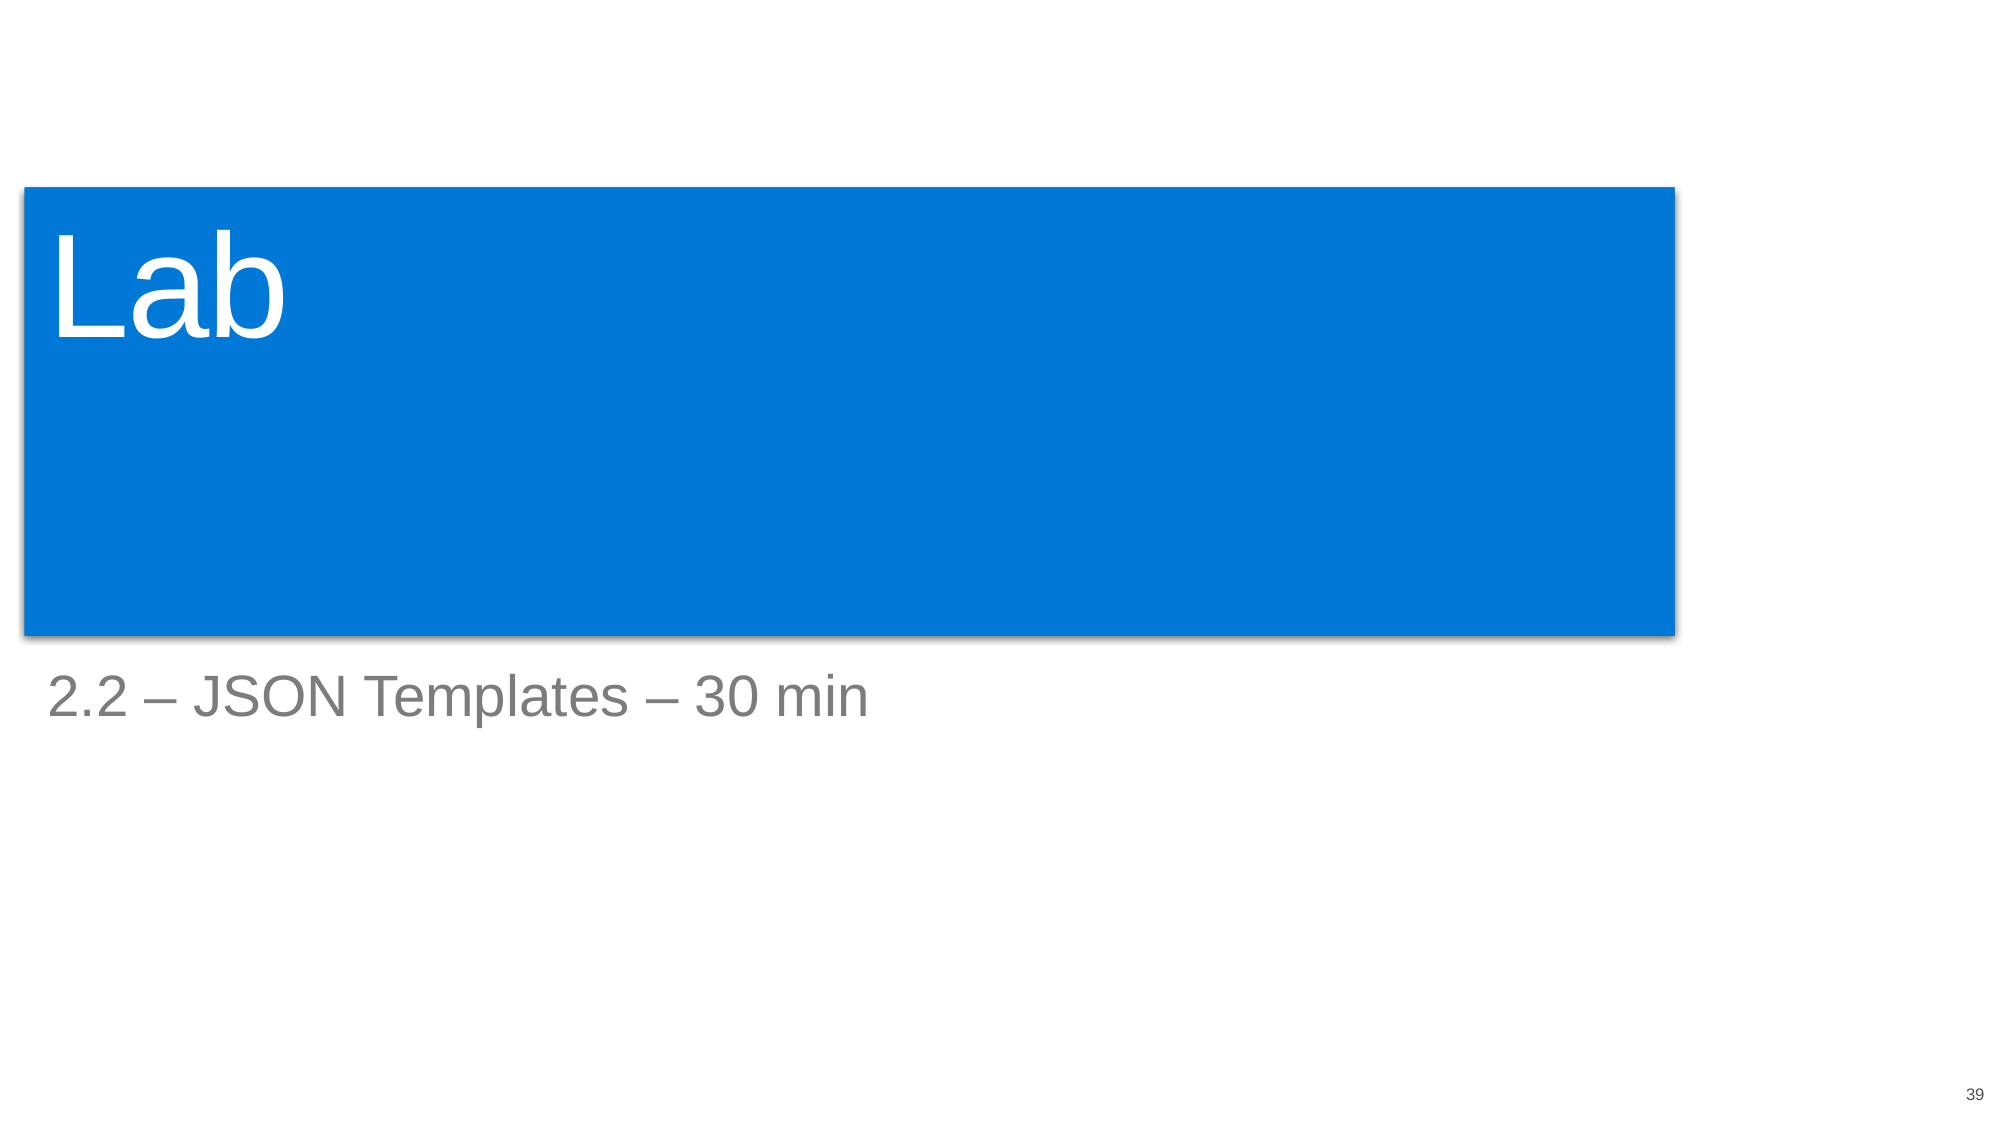

# Lab
2.2 – JSON Templates – 30 min
39